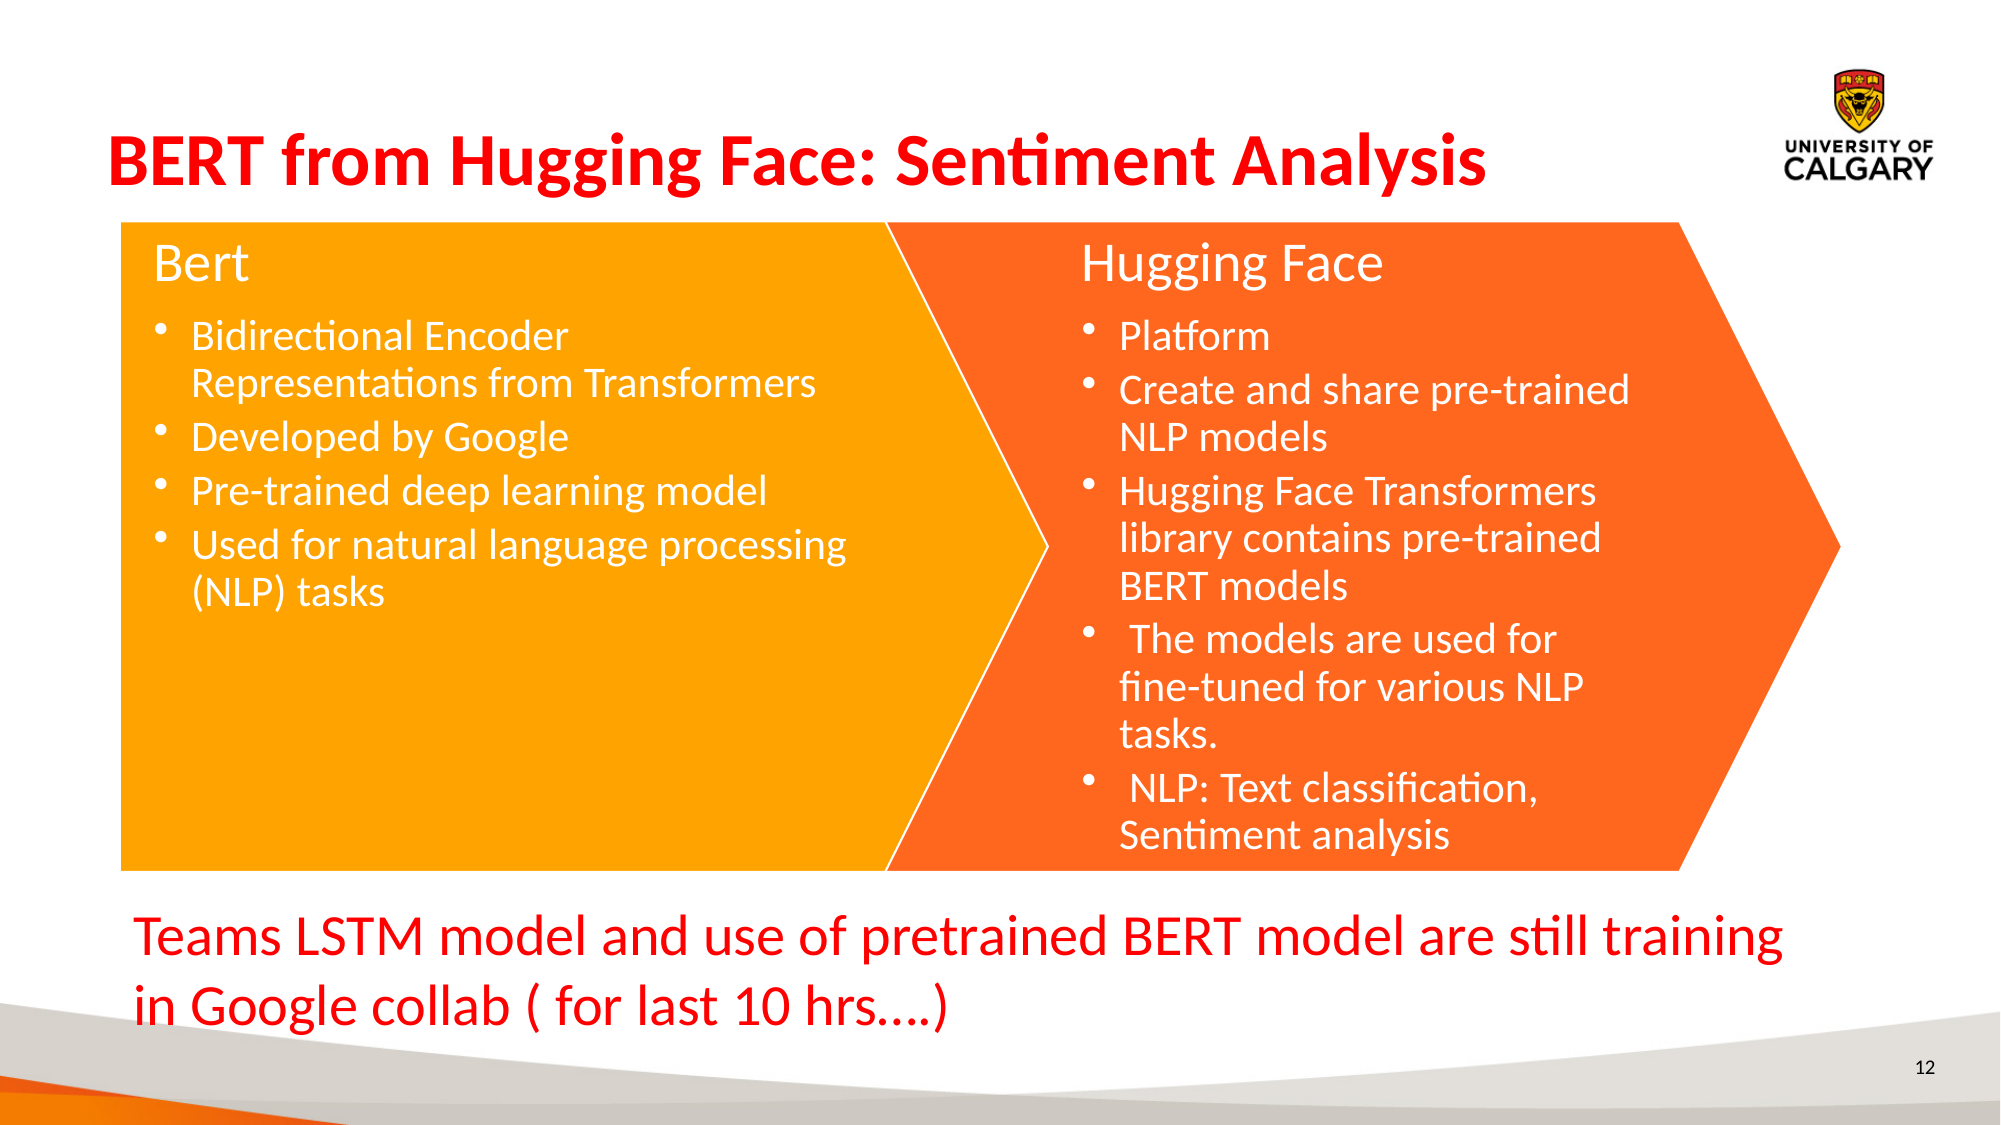

# BERT from Hugging Face: Sentiment Analysis
Bert
Bidirectional Encoder Representations from Transformers
Developed by Google
Pre-trained deep learning model
Used for natural language processing (NLP) tasks
Hugging Face
Platform
Create and share pre-trained NLP models
Hugging Face Transformers library contains pre-trained BERT models
 The models are used for fine-tuned for various NLP tasks.
 NLP: Text classification, Sentiment analysis

Teams LSTM model and use of pretrained BERT model are still training in Google collab ( for last 10 hrs….)
12